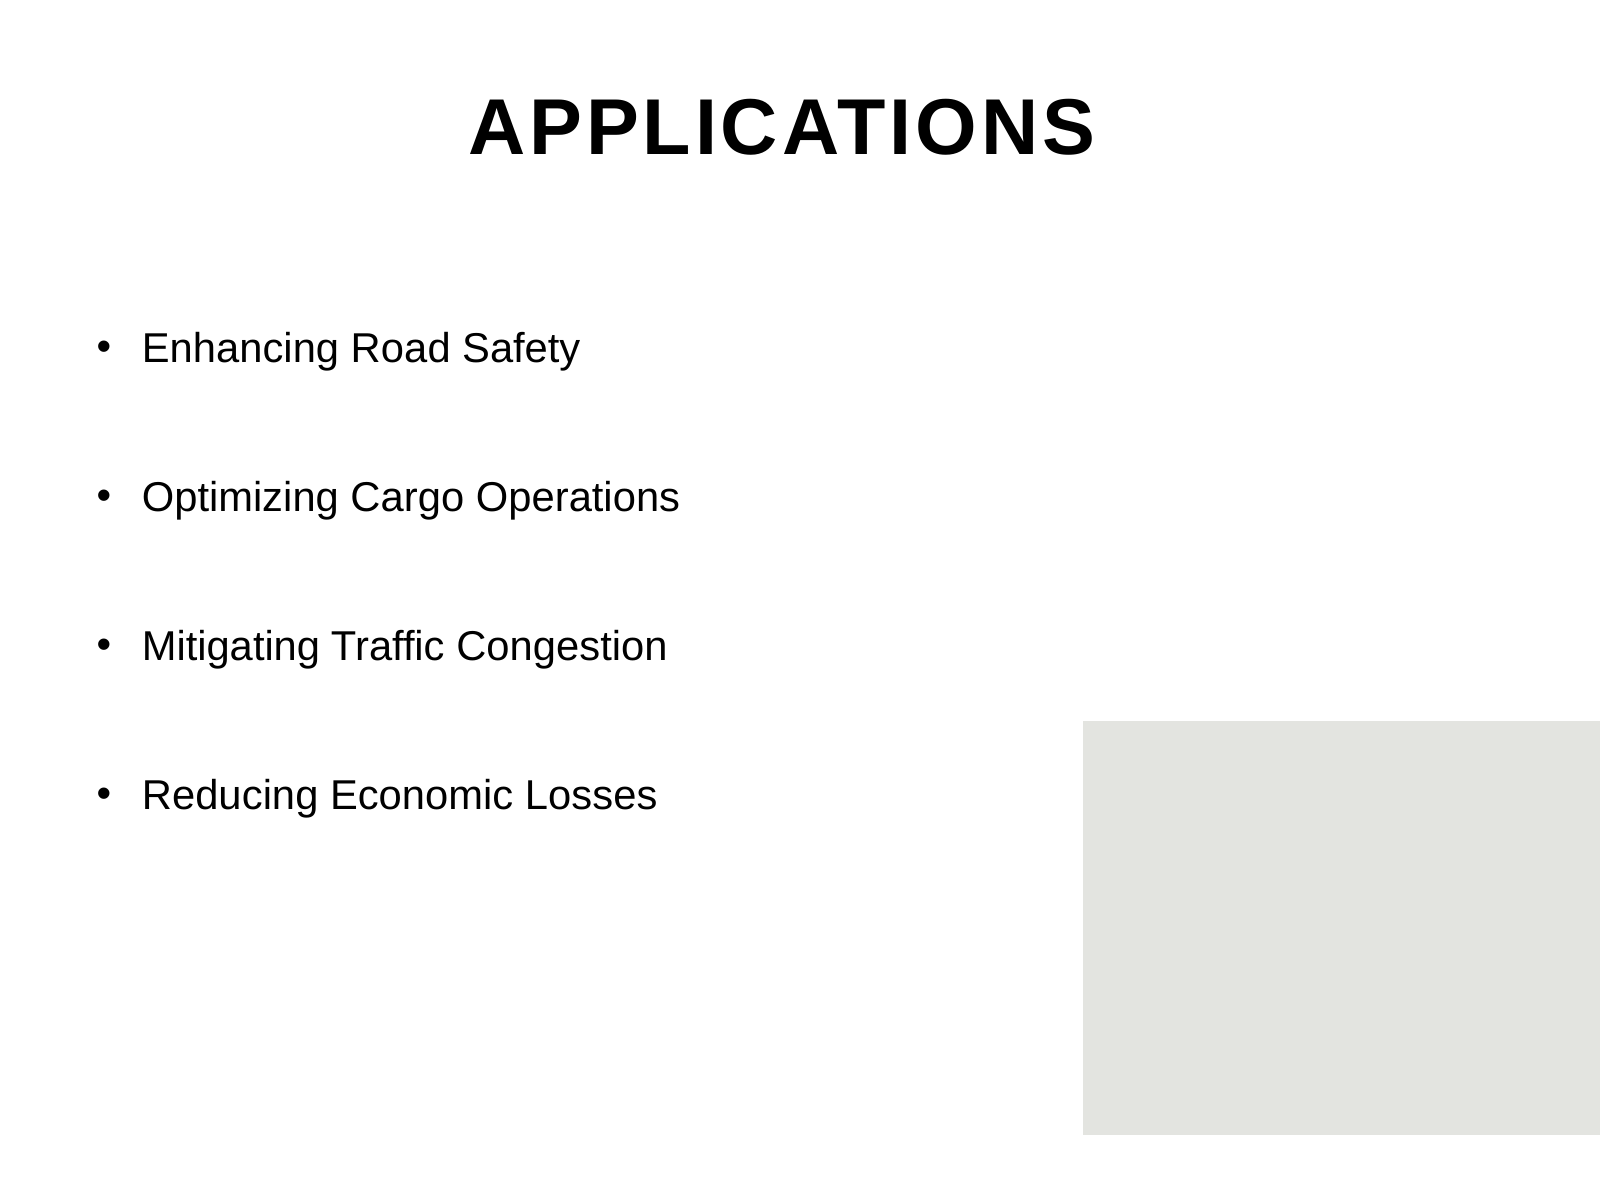

APPLICATIONS
Enhancing Road Safety

Optimizing Cargo Operations

Mitigating Traffic Congestion

Reducing Economic Losses